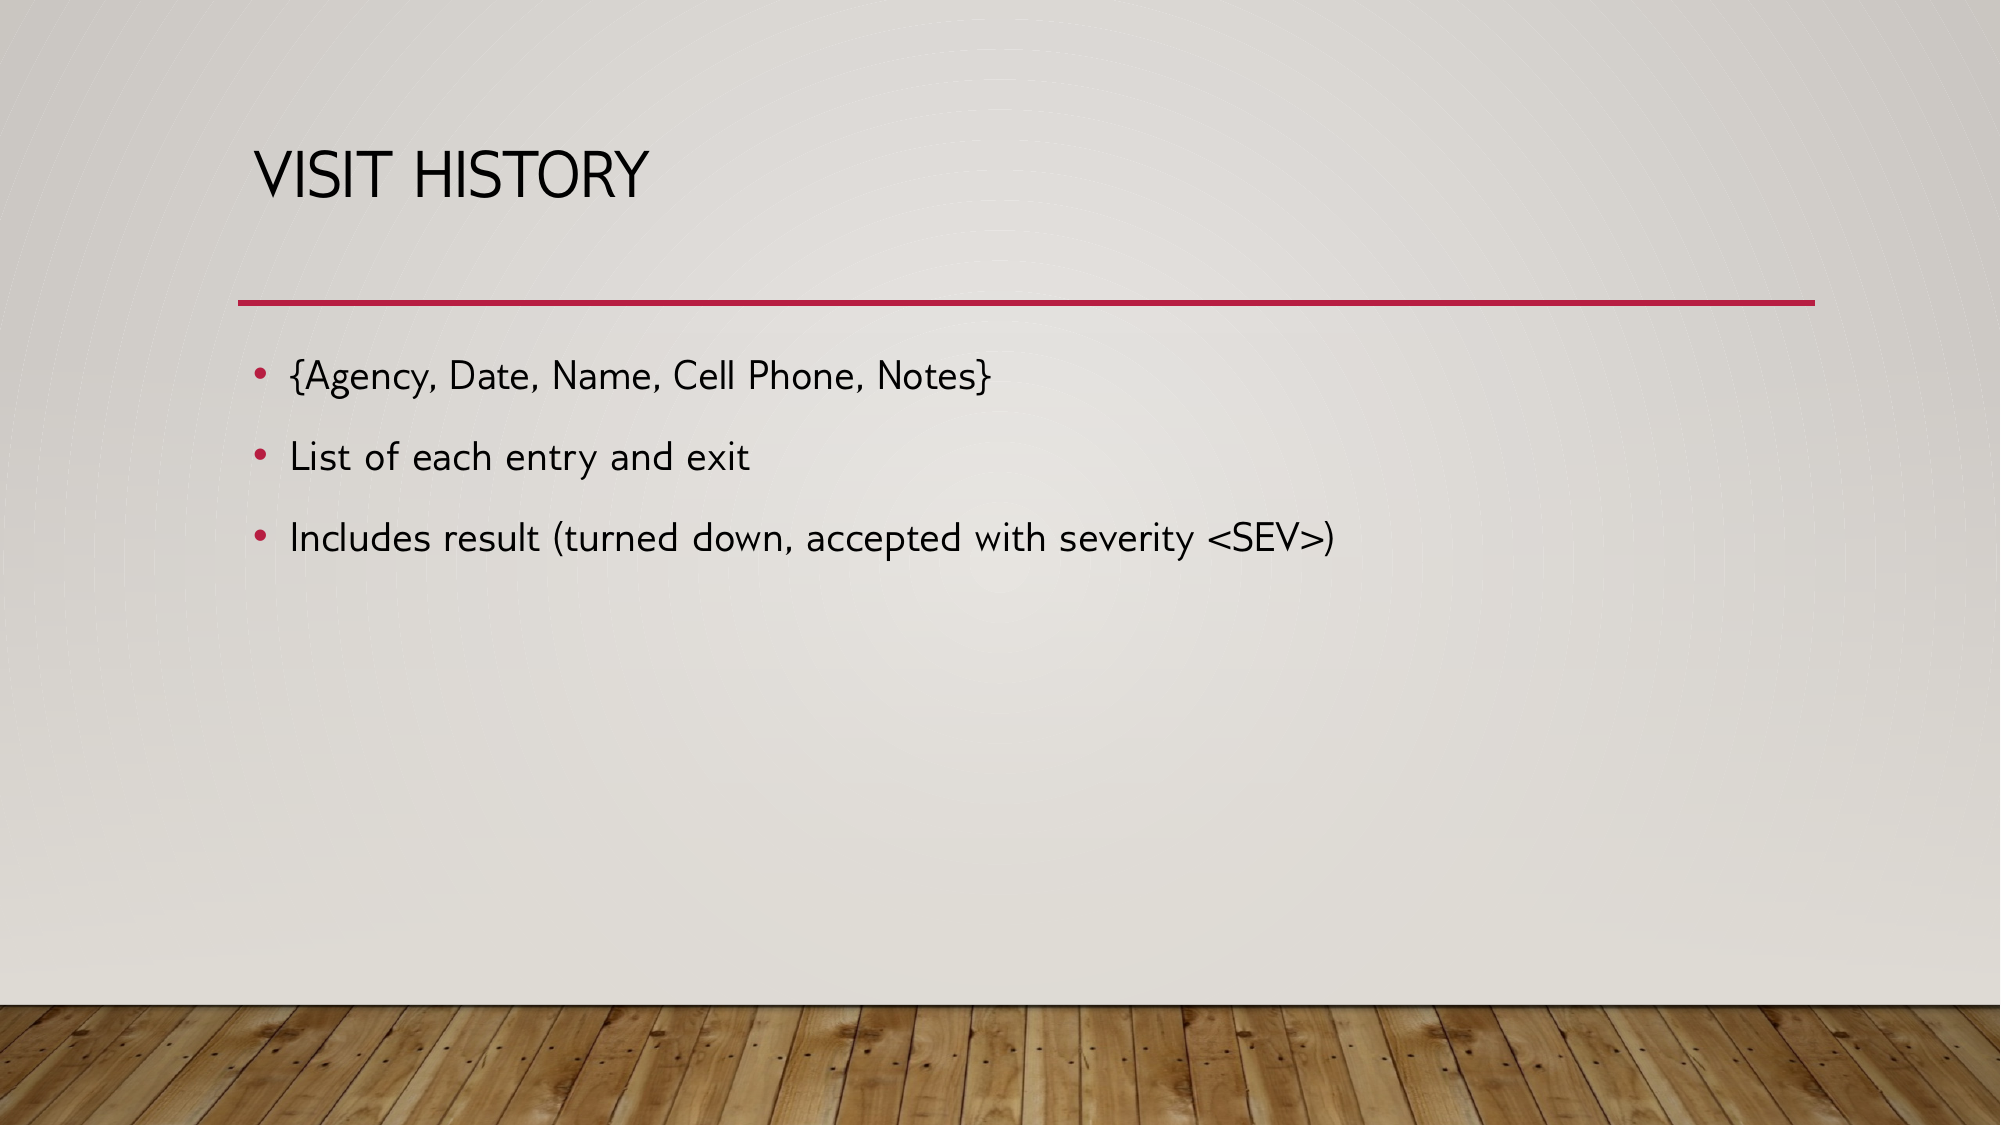

# Visit History
{Agency, Date, Name, Cell Phone, Notes}
List of each entry and exit
Includes result (turned down, accepted with severity <SEV>)